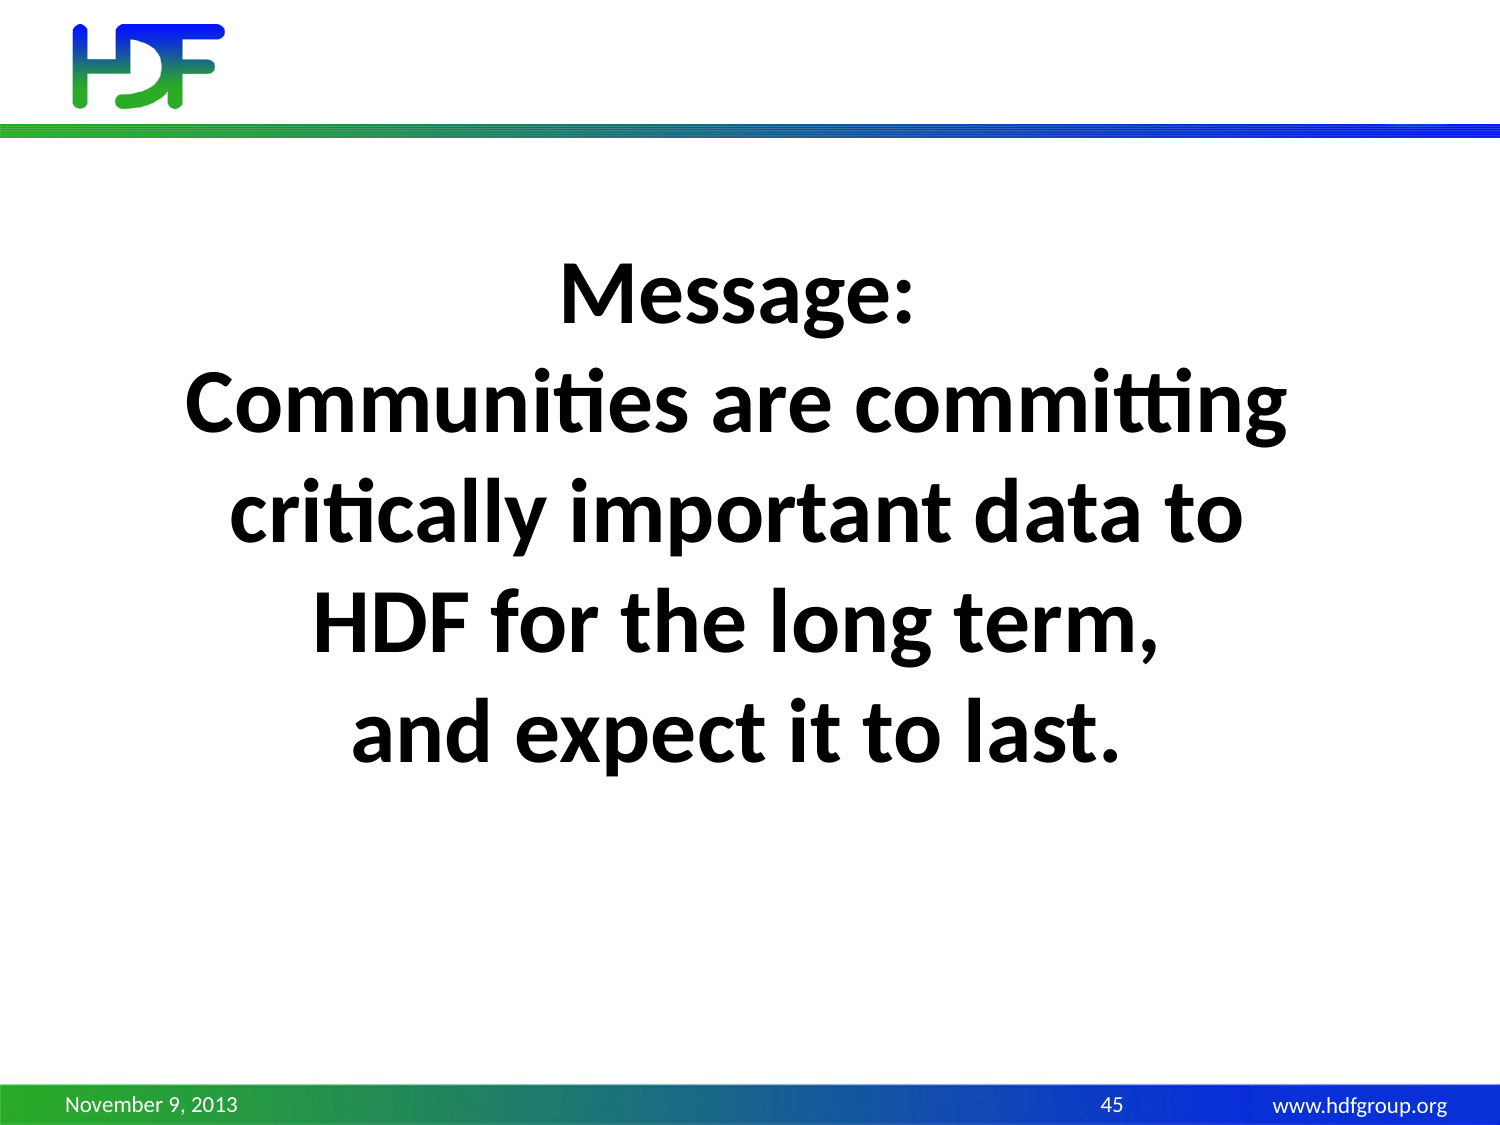

# Message: Communities are committing critically important data to HDF for the long term, and expect it to last.
November 9, 2013
45